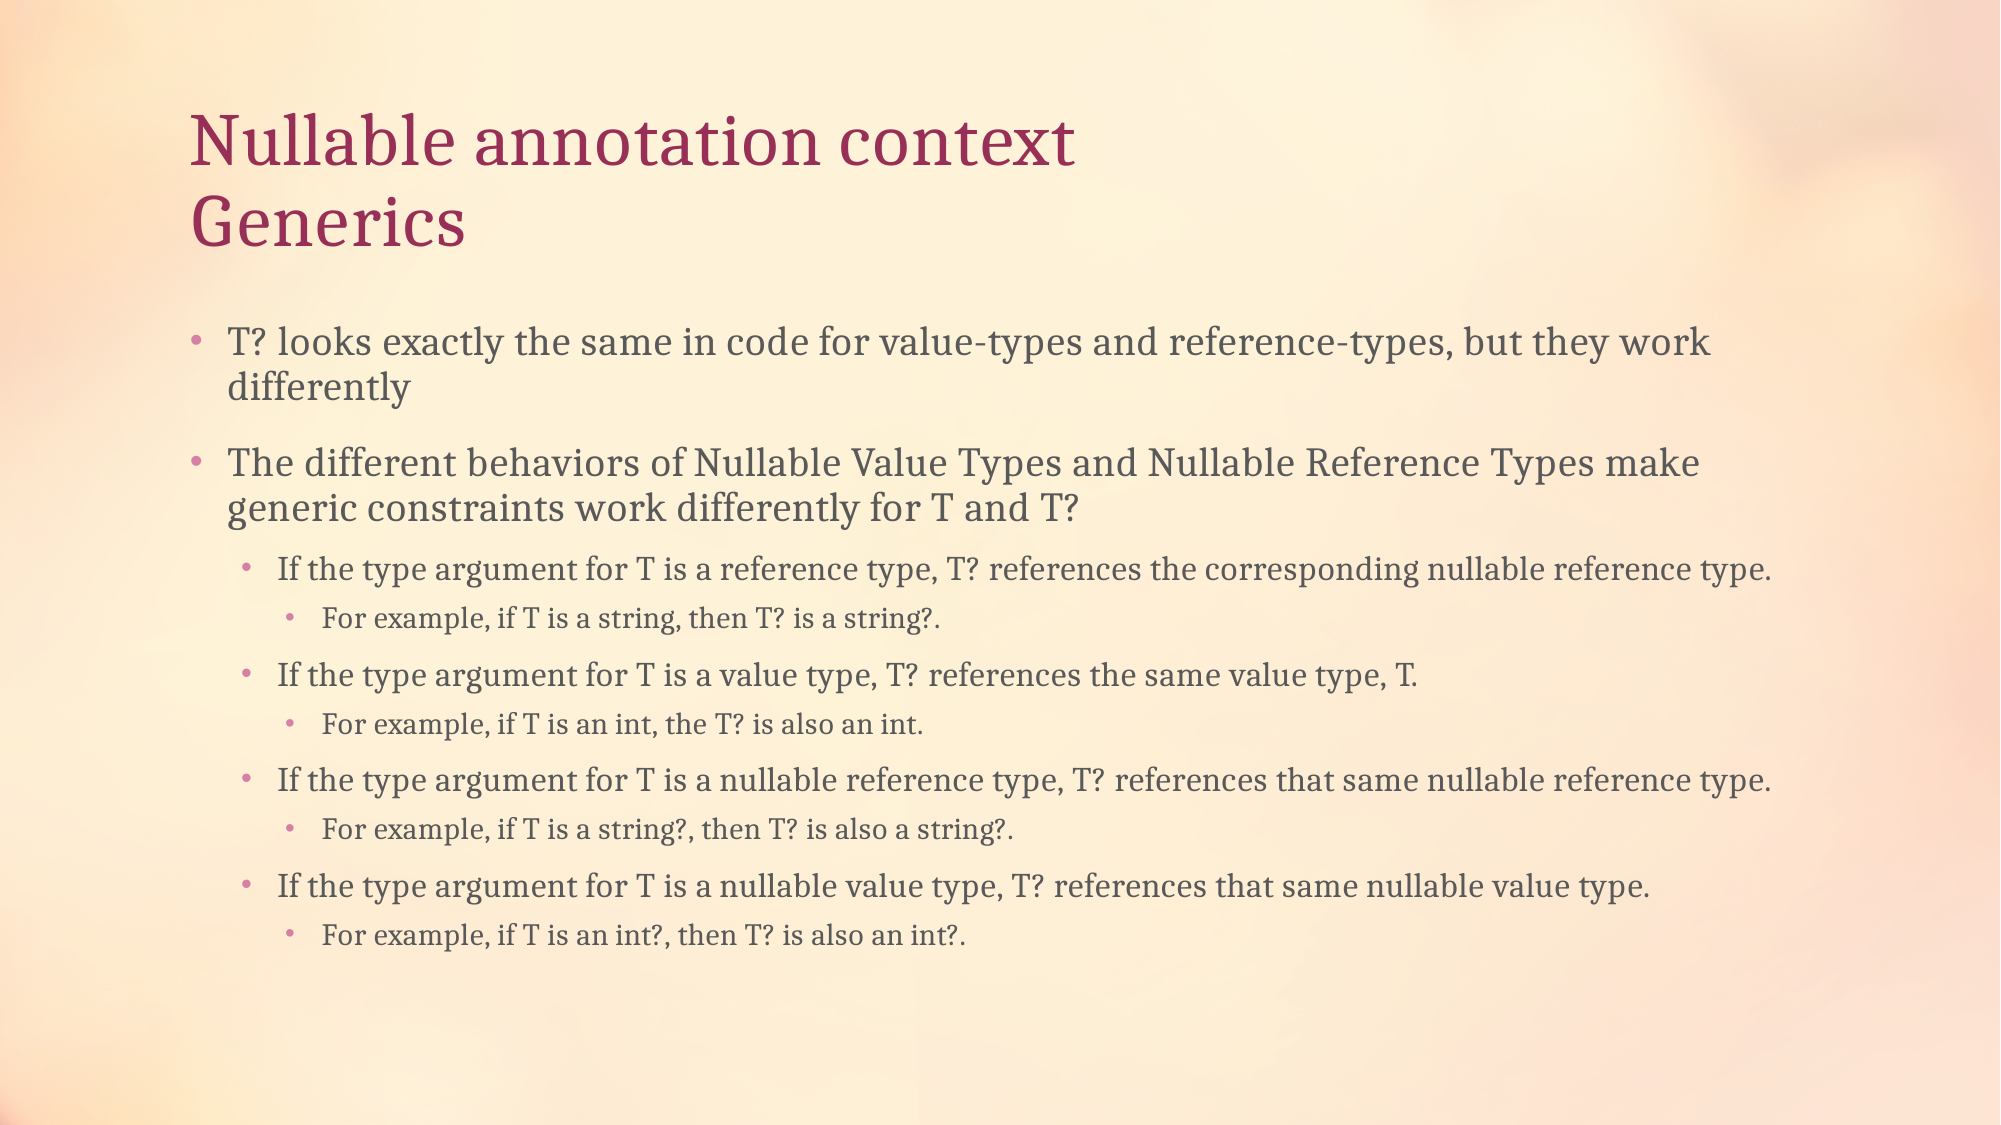

# Nullable annotation context Generics
T? looks exactly the same in code for value-types and reference-types, but they work differently
The different behaviors of Nullable Value Types and Nullable Reference Types make generic constraints work differently for T and T?
If the type argument for T is a reference type, T? references the corresponding nullable reference type.
For example, if T is a string, then T? is a string?.
If the type argument for T is a value type, T? references the same value type, T.
For example, if T is an int, the T? is also an int.
If the type argument for T is a nullable reference type, T? references that same nullable reference type.
For example, if T is a string?, then T? is also a string?.
If the type argument for T is a nullable value type, T? references that same nullable value type.
For example, if T is an int?, then T? is also an int?.